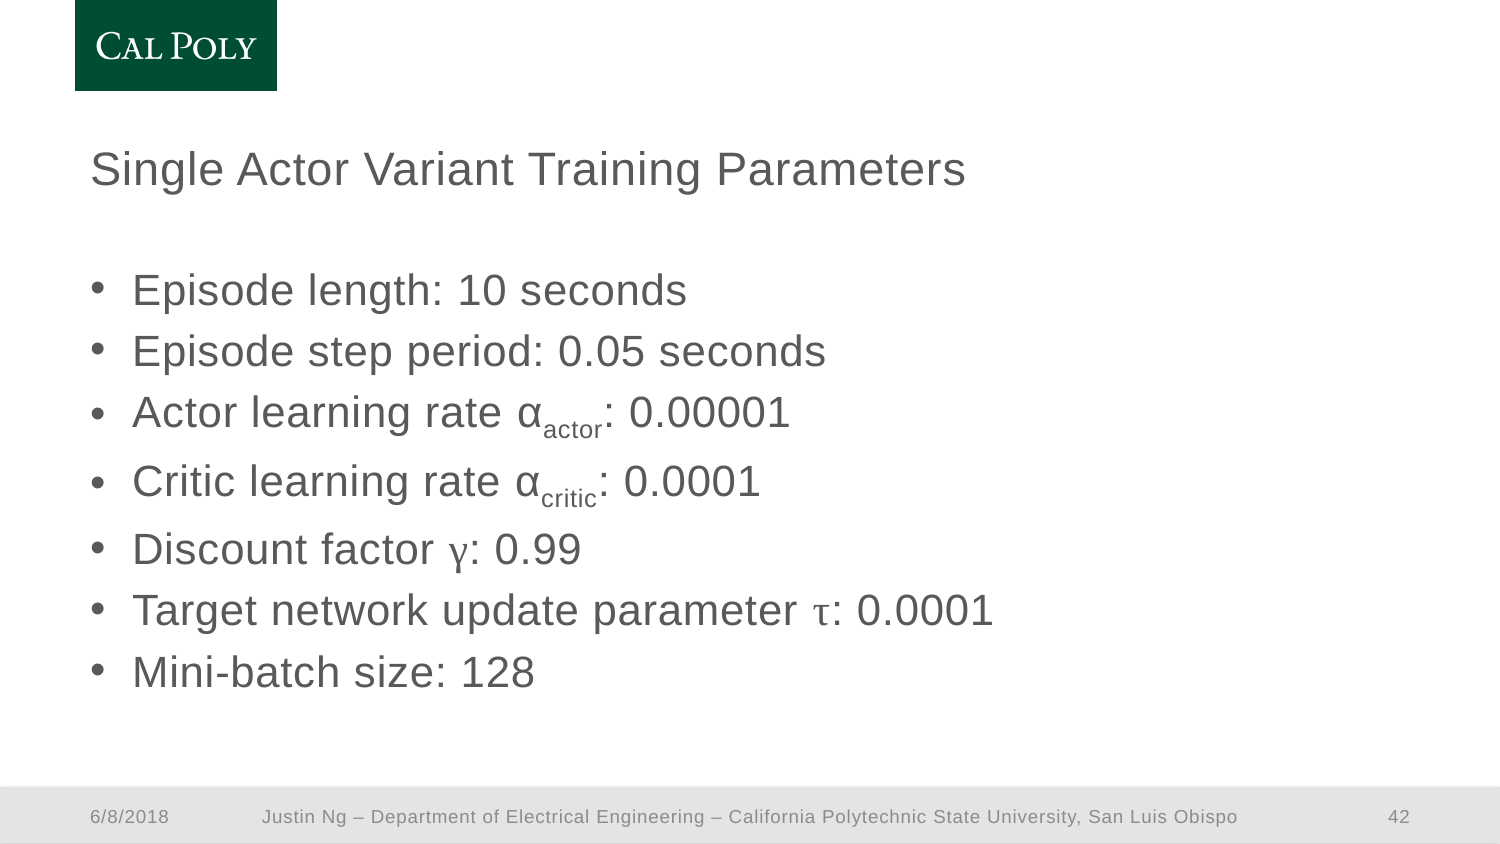

# Single Actor Variant Training Parameters
Episode length: 10 seconds
Episode step period: 0.05 seconds
Actor learning rate αactor: 0.00001
Critic learning rate αcritic: 0.0001
Discount factor γ: 0.99
Target network update parameter τ: 0.0001
Mini-batch size: 128
Justin Ng – Department of Electrical Engineering – California Polytechnic State University, San Luis Obispo
6/8/2018
42